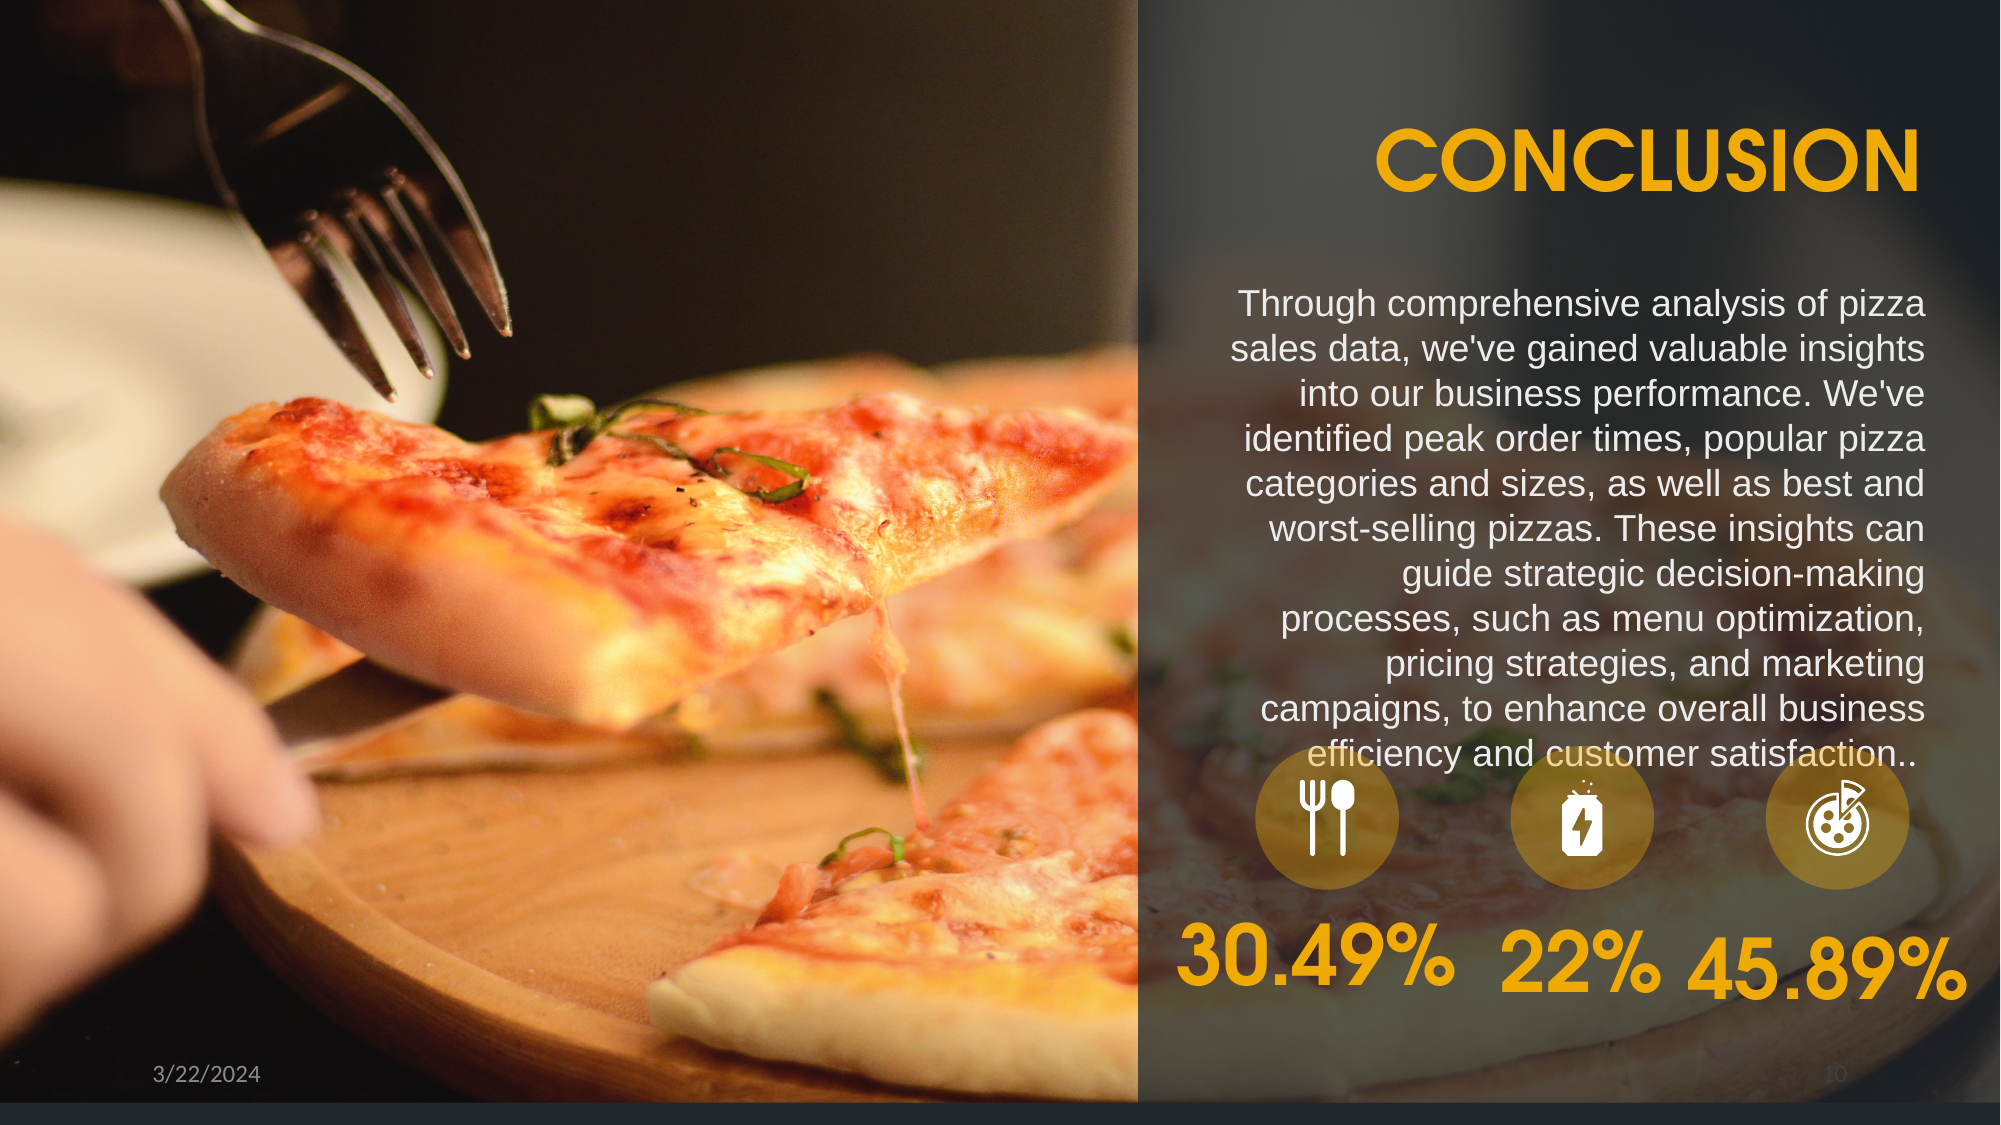

CONCLUSION
Through comprehensive analysis of pizza sales data, we've gained valuable insights into our business performance. We've identified peak order times, popular pizza categories and sizes, as well as best and worst-selling pizzas. These insights can guide strategic decision-making processes, such as menu optimization, pricing strategies, and marketing campaigns, to enhance overall business efficiency and customer satisfaction..

30.49%
22%
45.89%
3/22/2024
10